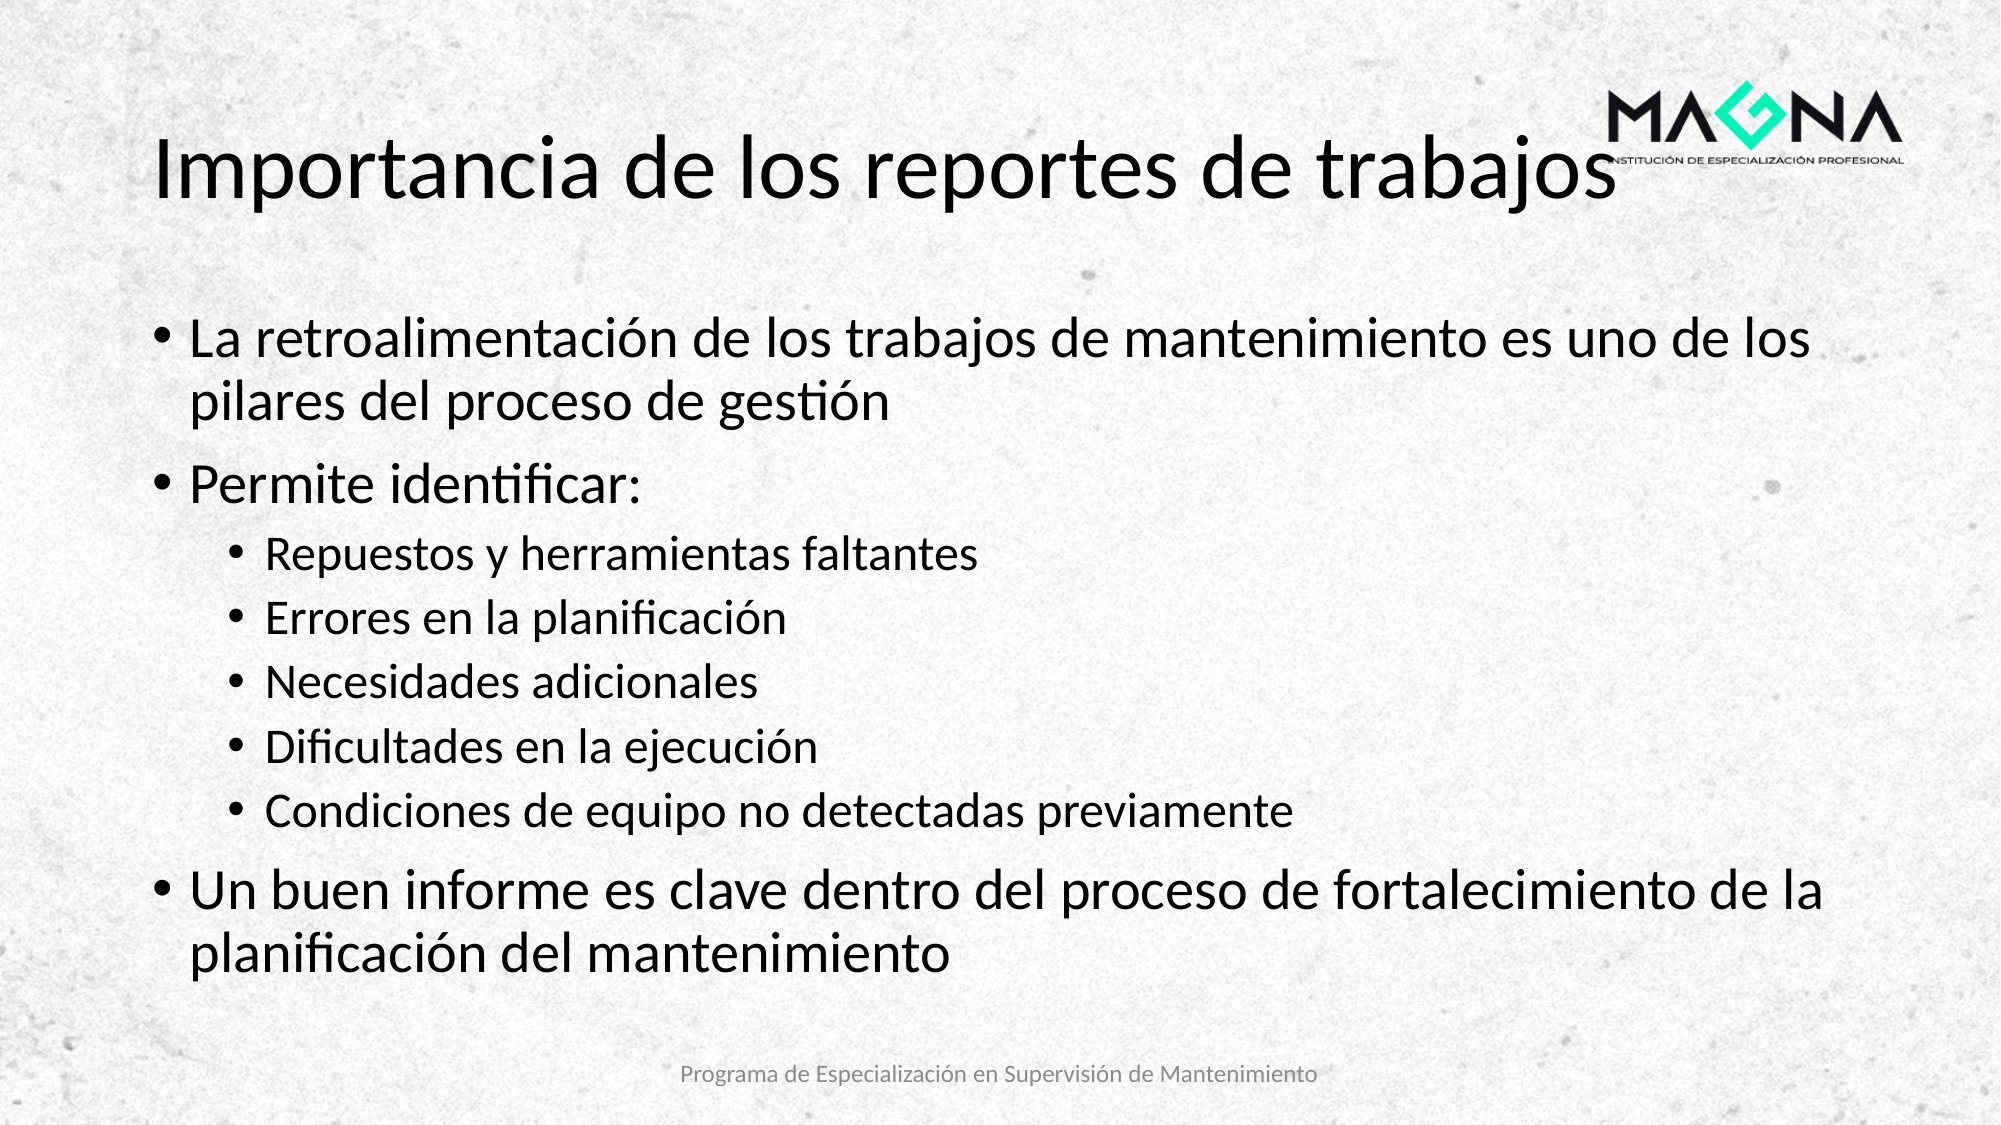

# Importancia de los reportes de trabajos
La retroalimentación de los trabajos de mantenimiento es uno de los pilares del proceso de gestión
Permite identificar:
Repuestos y herramientas faltantes
Errores en la planificación
Necesidades adicionales
Dificultades en la ejecución
Condiciones de equipo no detectadas previamente
Un buen informe es clave dentro del proceso de fortalecimiento de la planificación del mantenimiento